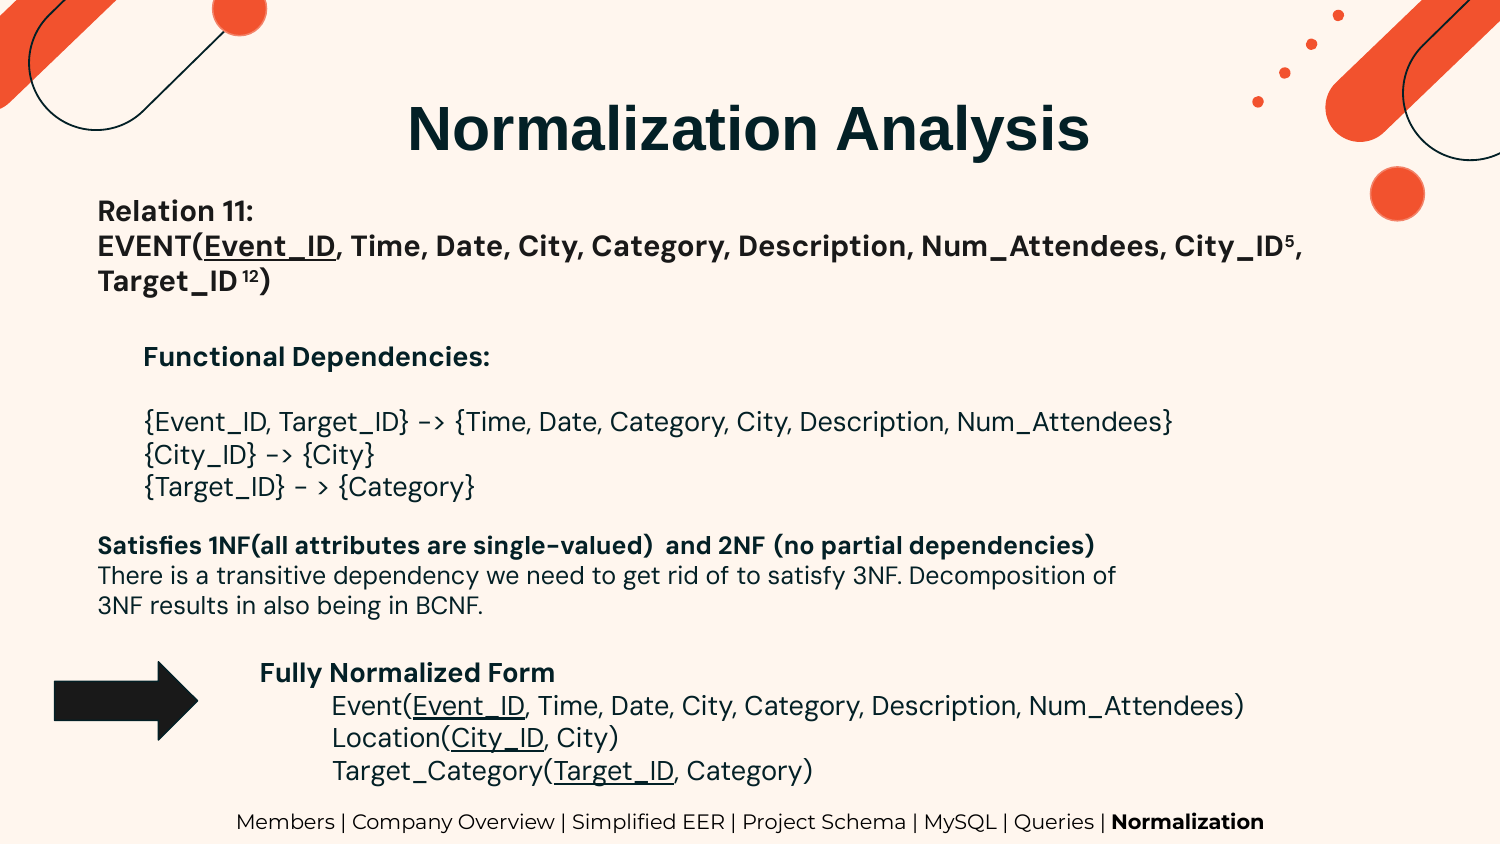

# Normalization Analysis
Relation 11:
EVENT(Event_ID, Time, Date, City, Category, Description, Num_Attendees, City_ID5, Target_ID 12)

Functional Dependencies:

{Event_ID, Target_ID} -> {Time, Date, Category, City, Description, Num_Attendees}
{City_ID} -> {City}
{Target_ID} - > {Category}

Satisfies 1NF(all attributes are single-valued)  and 2NF (no partial dependencies)
There is a transitive dependency we need to get rid of to satisfy 3NF. Decomposition of 3NF results in also being in BCNF.

Fully Normalized Form
            Event(Event_ID, Time, Date, City, Category, Description, Num_Attendees)
          Location(City_ID, City)
          Target_Category(Target_ID, Category)

Members | Company Overview | Simplified EER | Project Schema | MySQL | Queries | Normalization